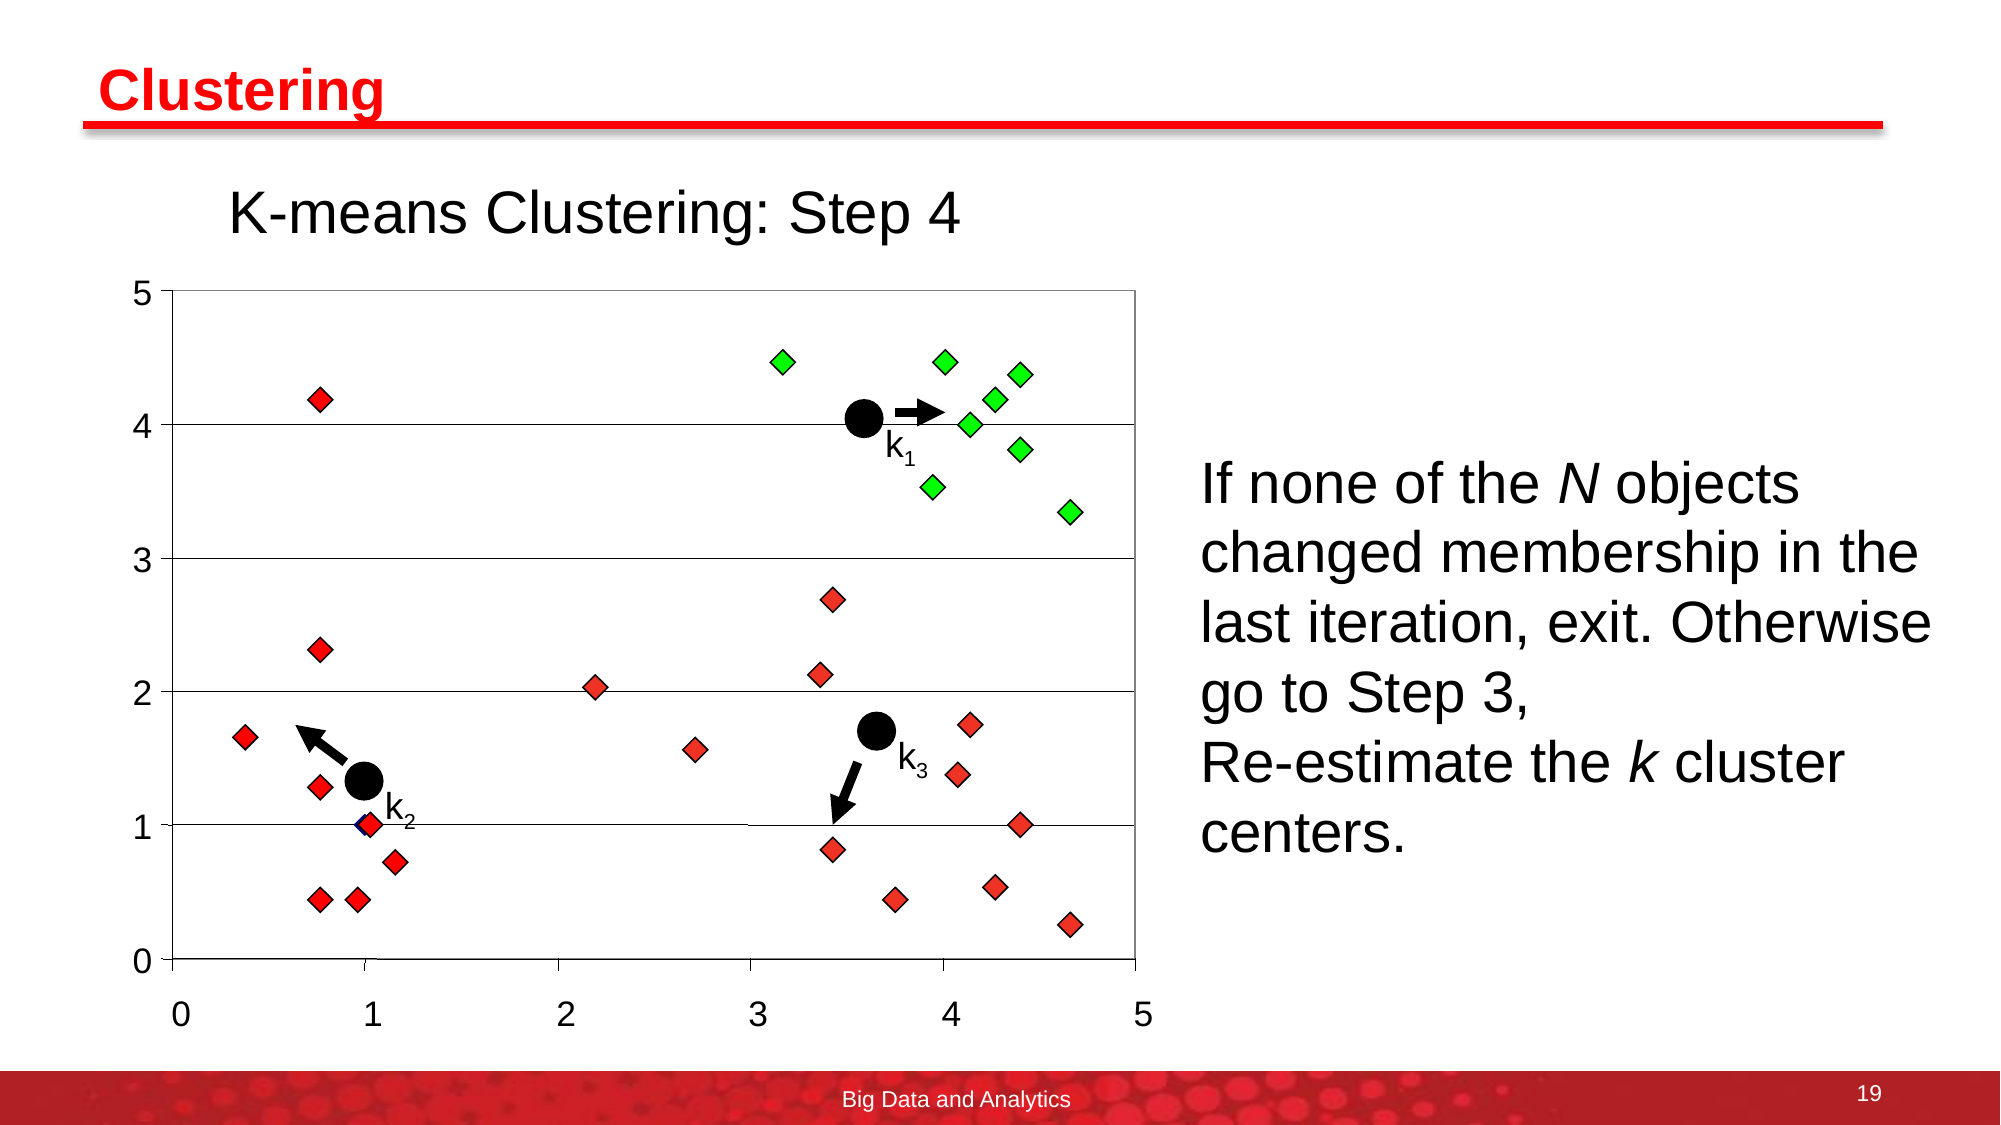

# Clustering
K-means Clustering: Step 4
5

k1
4

If none of the N objects changed membership in the last iteration, exit. Otherwise go to Step 3,
Re-estimate the k cluster centers.

3

2

k3

k2

1

0

0
1
2
3
4
5
19
Big Data and Analytics